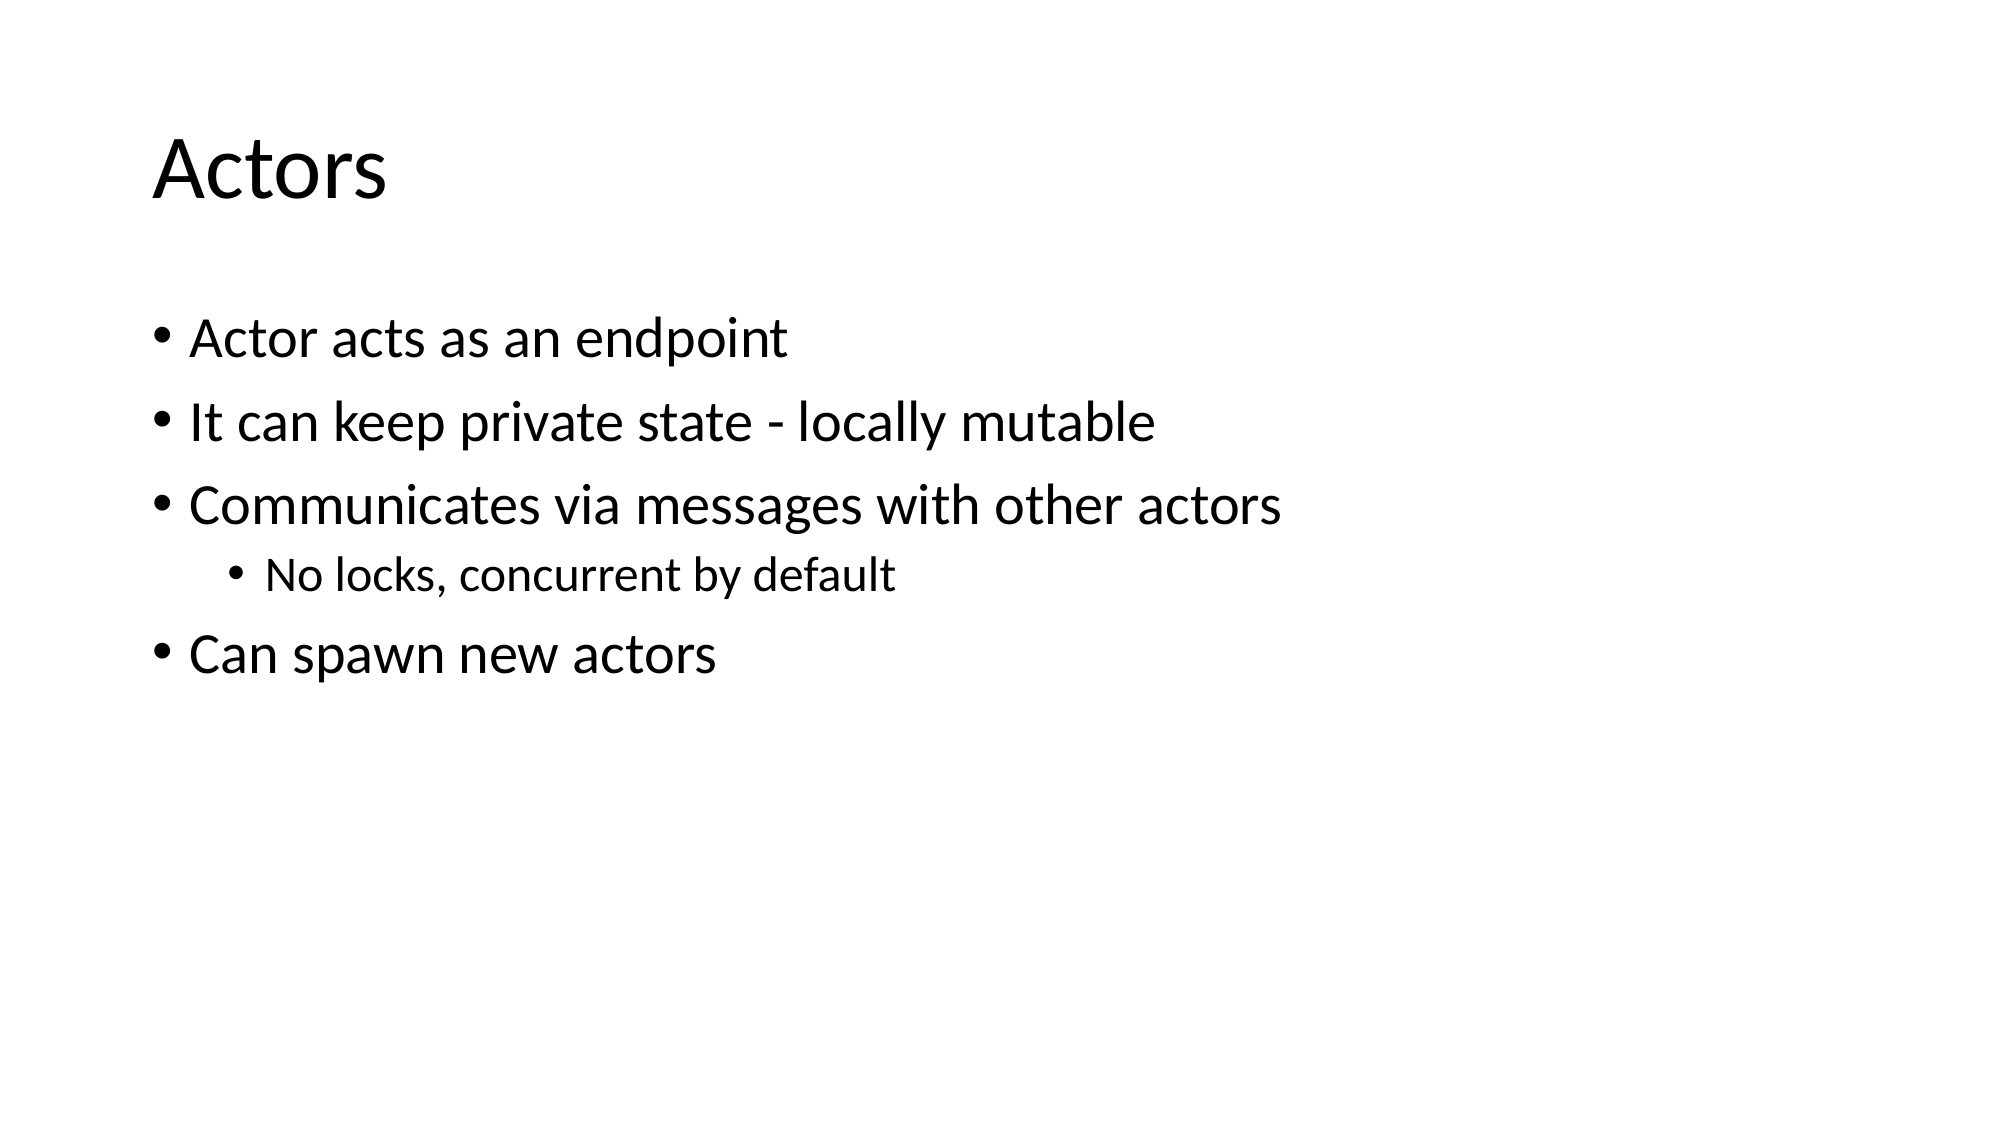

# Actors
Actor acts as an endpoint
It can keep private state - locally mutable
Communicates via messages with other actors
No locks, concurrent by default
Can spawn new actors